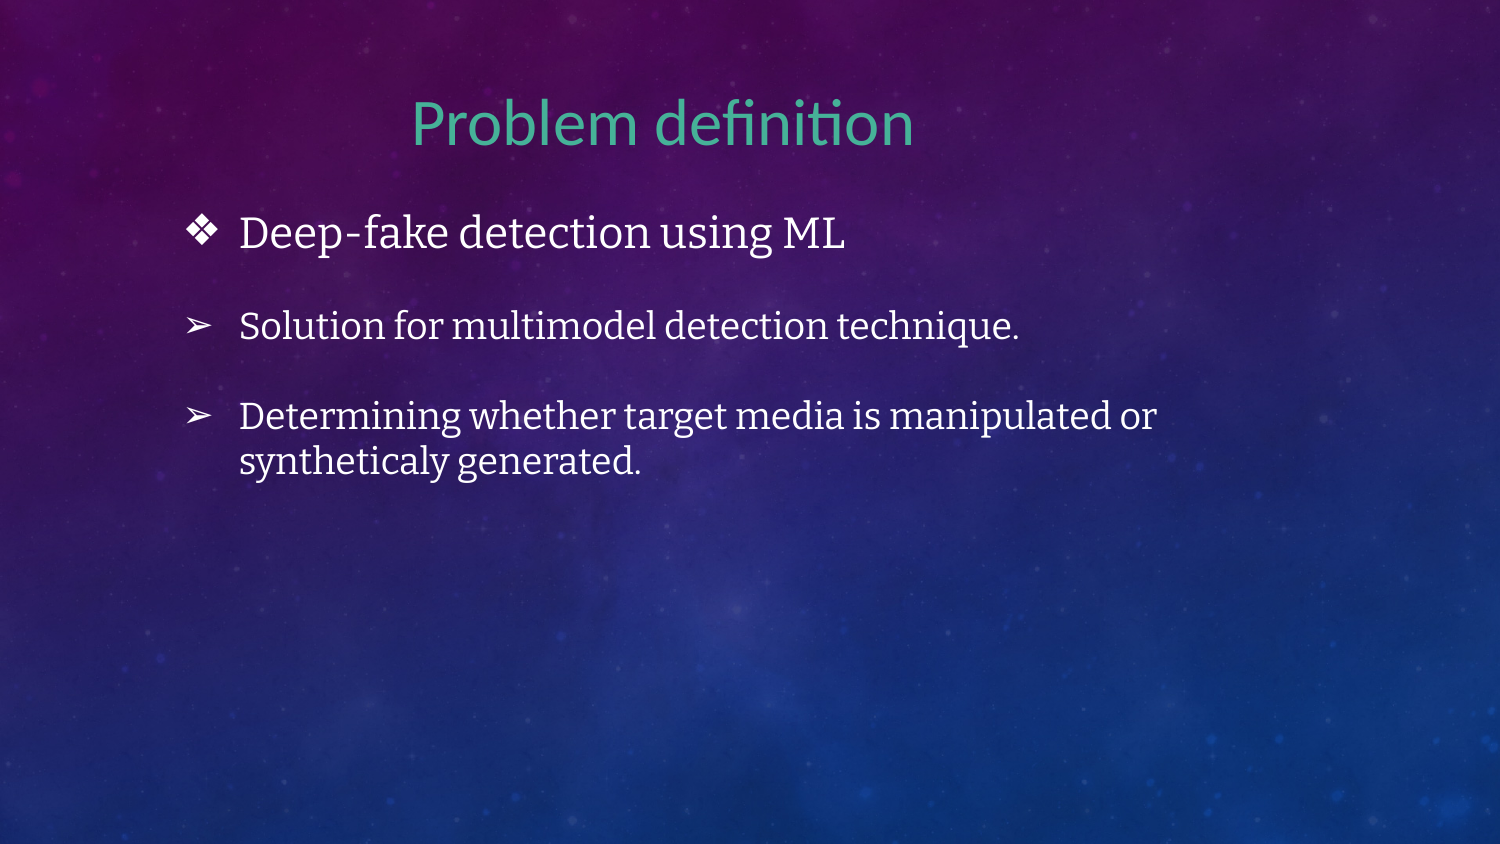

# Problem definition
Deep-fake detection using ML

Solution for multimodel detection technique.

Determining whether target media is manipulated or syntheticaly generated.